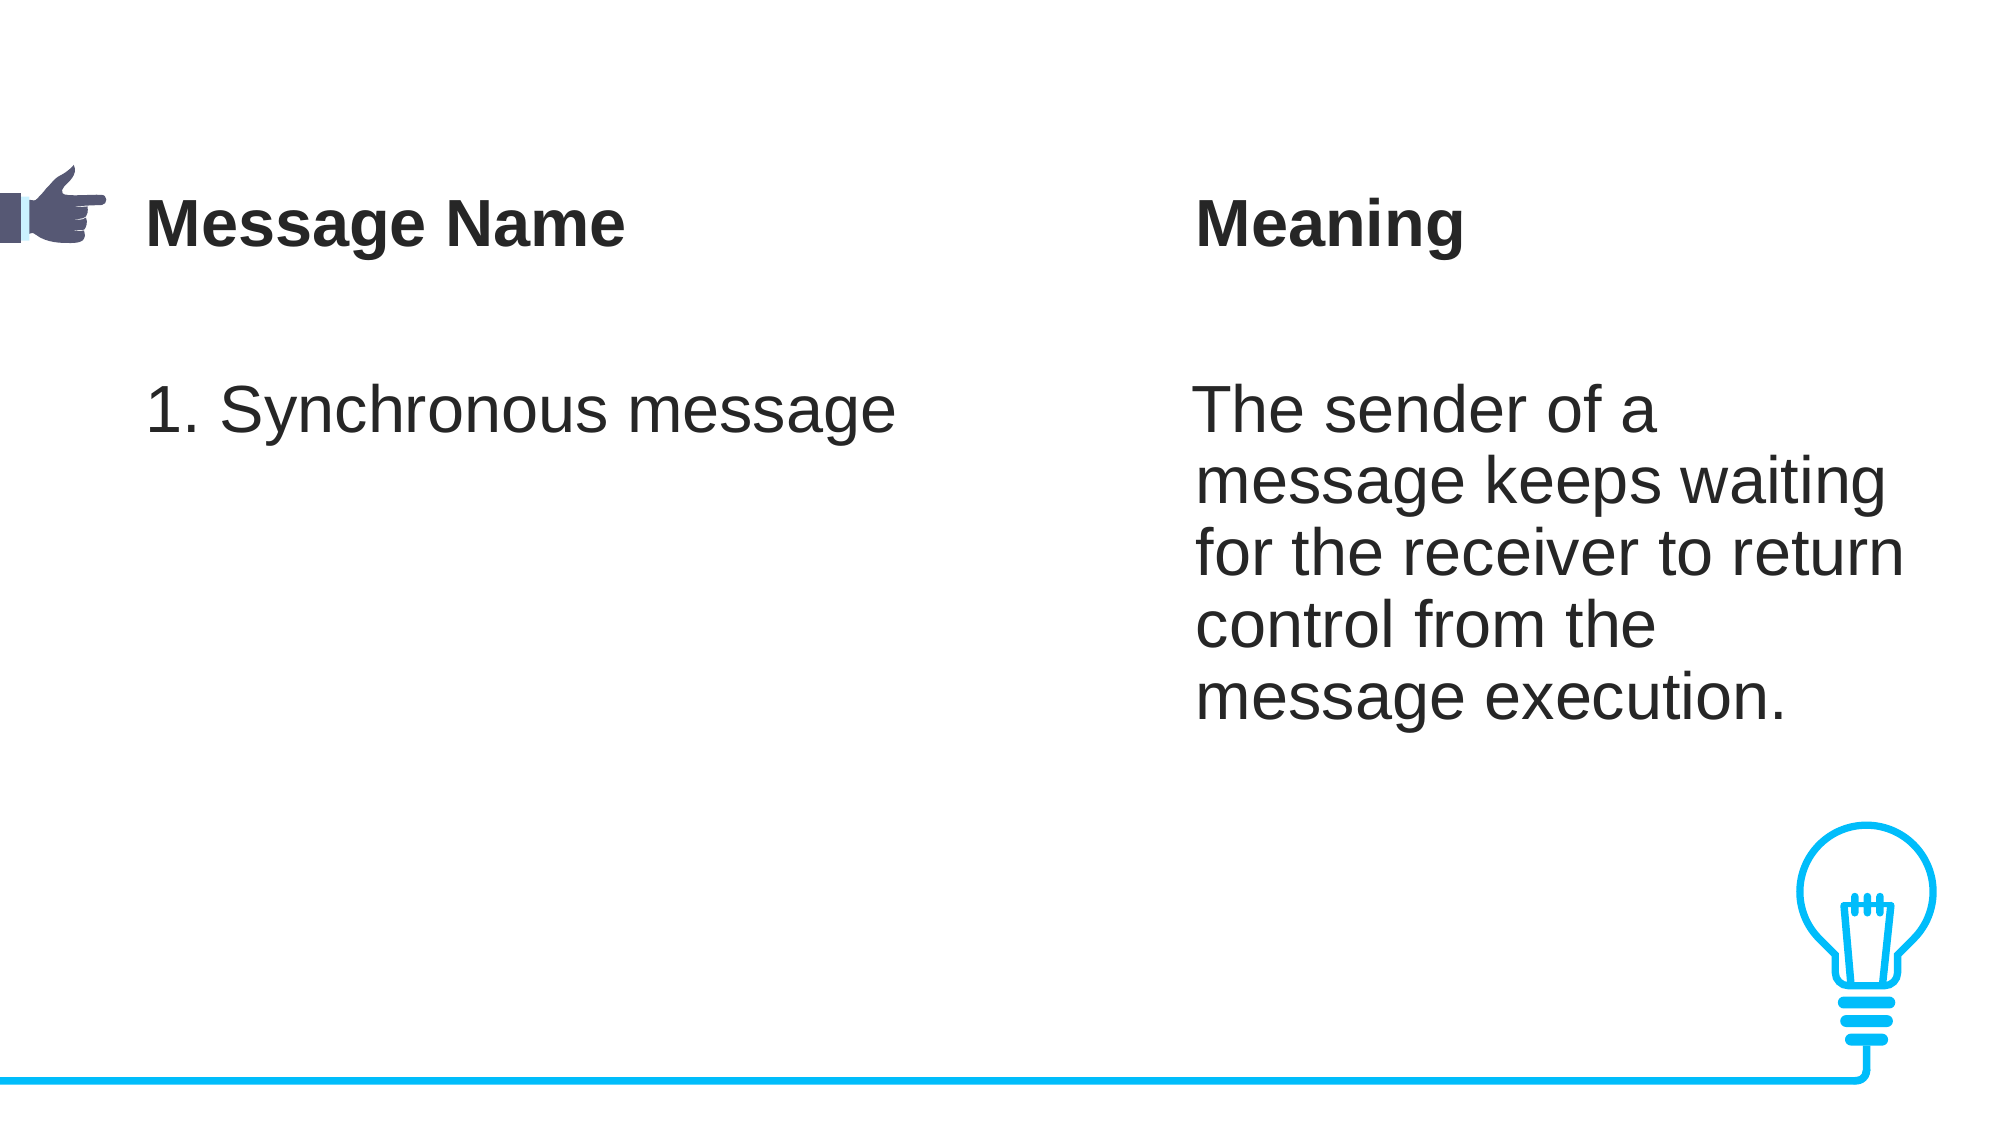

Message Name                     		Meaning

1. Synchronous message                The sender of a 								message keeps waiting 							for the receiver to return 							control from the 								message execution.